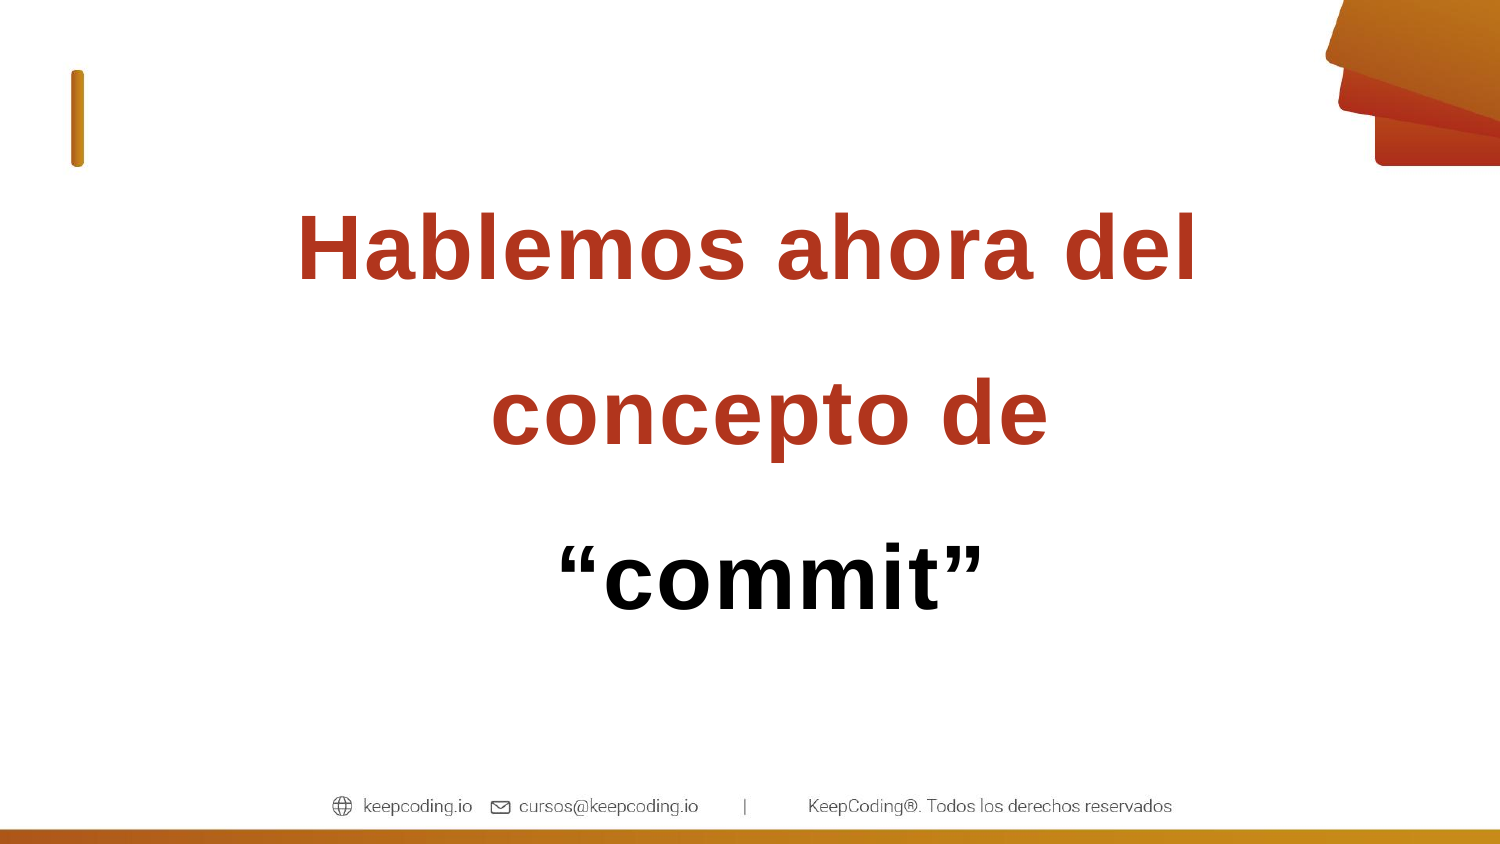

# Hablemos ahora del concepto de “commit”